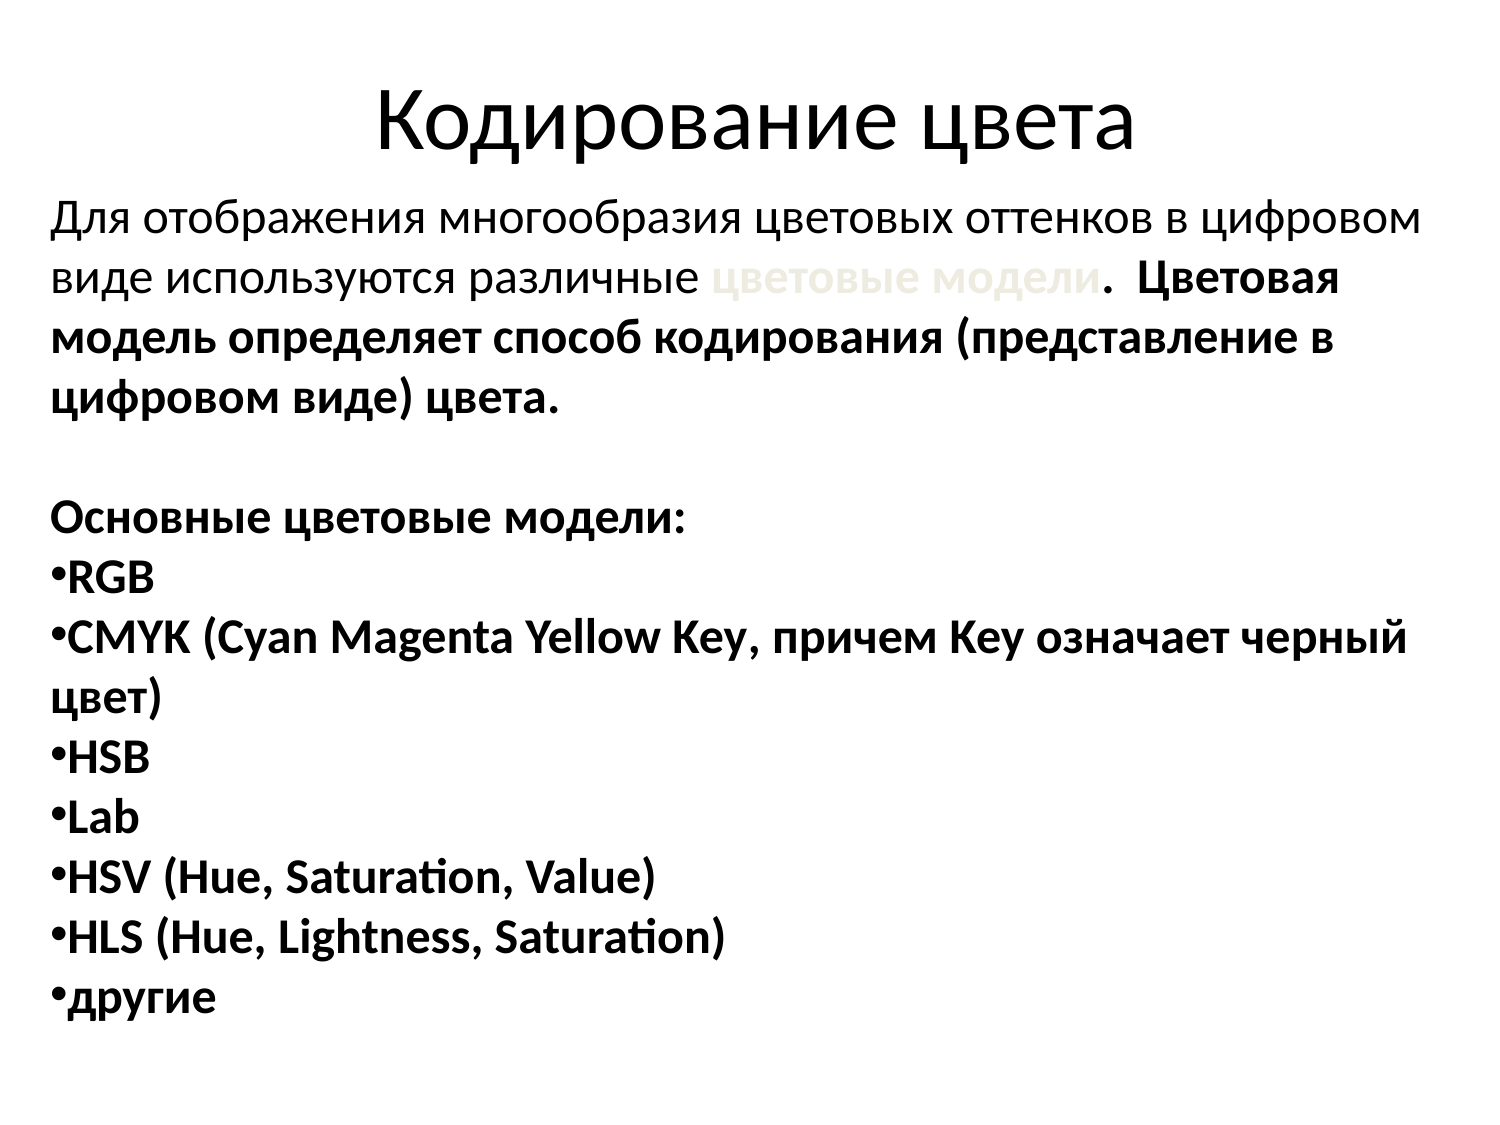

# Кодирование цвета
Для отображения многообразия цветовых оттенков в цифровом виде используются различные цветовые модели.  Цветовая модель определяет способ кодирования (представление в цифровом виде) цвета.

Основные цветовые модели:
RGB
CMYK (Cyan Magenta Yellow Key, причем Key означает черный цвет)
HSB
Lab
HSV (Hue, Saturation, Value)
HLS (Hue, Lightness, Saturation)
другие